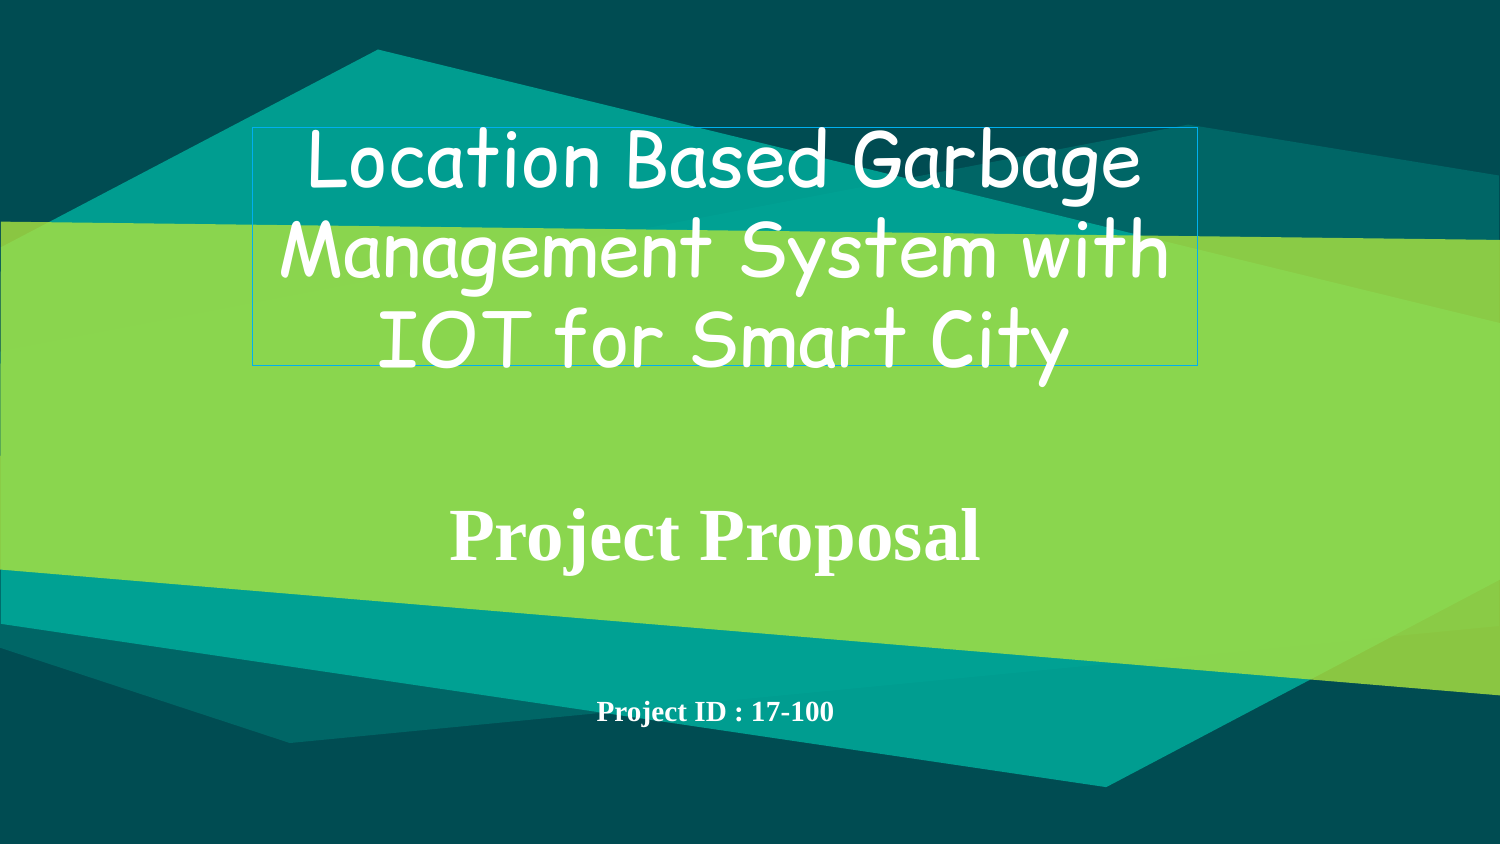

# Location Based Garbage Management System with IOT for Smart City
Project Proposal
Project ID : 17-100